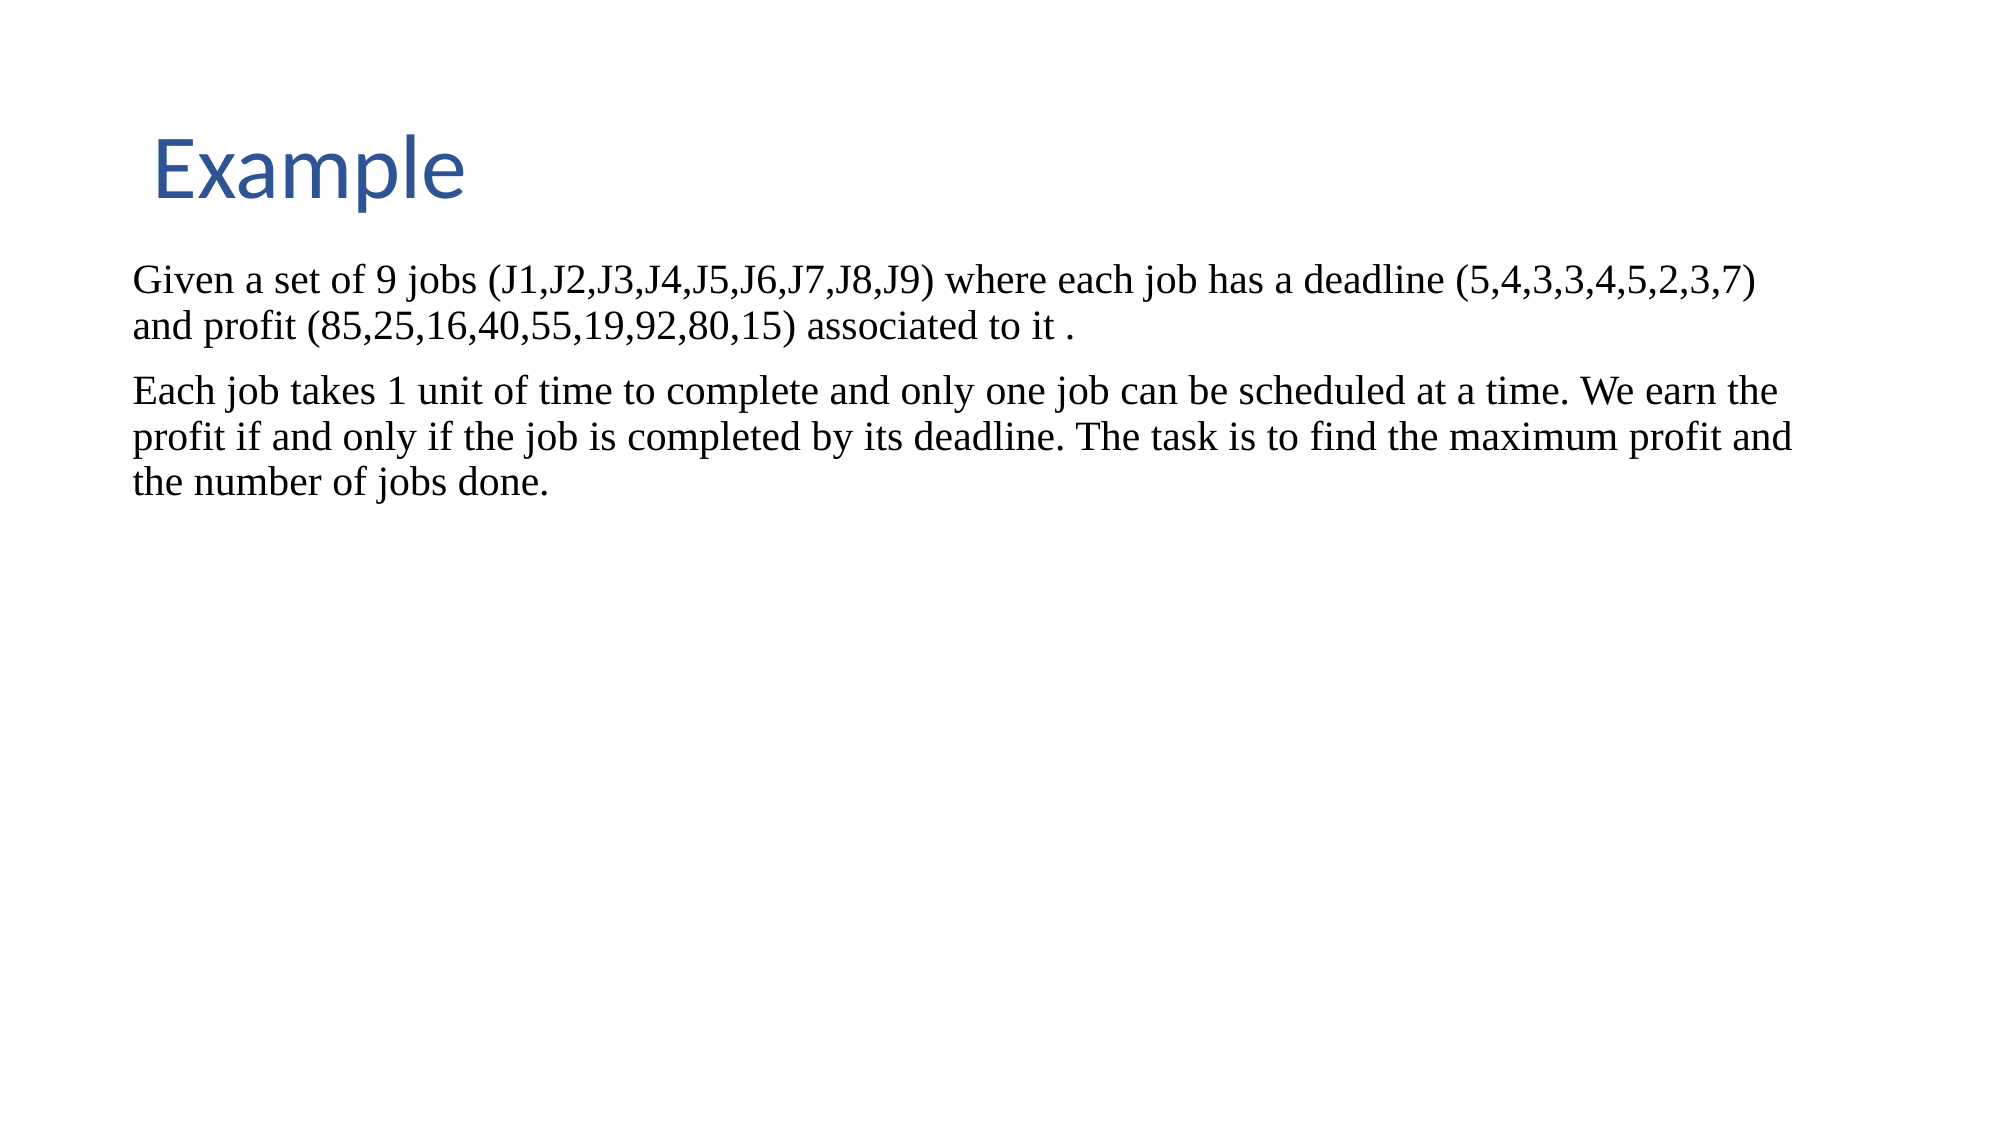

# Example
Given a set of 9 jobs (J1,J2,J3,J4,J5,J6,J7,J8,J9) where each job has a deadline (5,4,3,3,4,5,2,3,7) and profit (85,25,16,40,55,19,92,80,15) associated to it .
Each job takes 1 unit of time to complete and only one job can be scheduled at a time. We earn the profit if and only if the job is completed by its deadline. The task is to find the maximum profit and the number of jobs done.